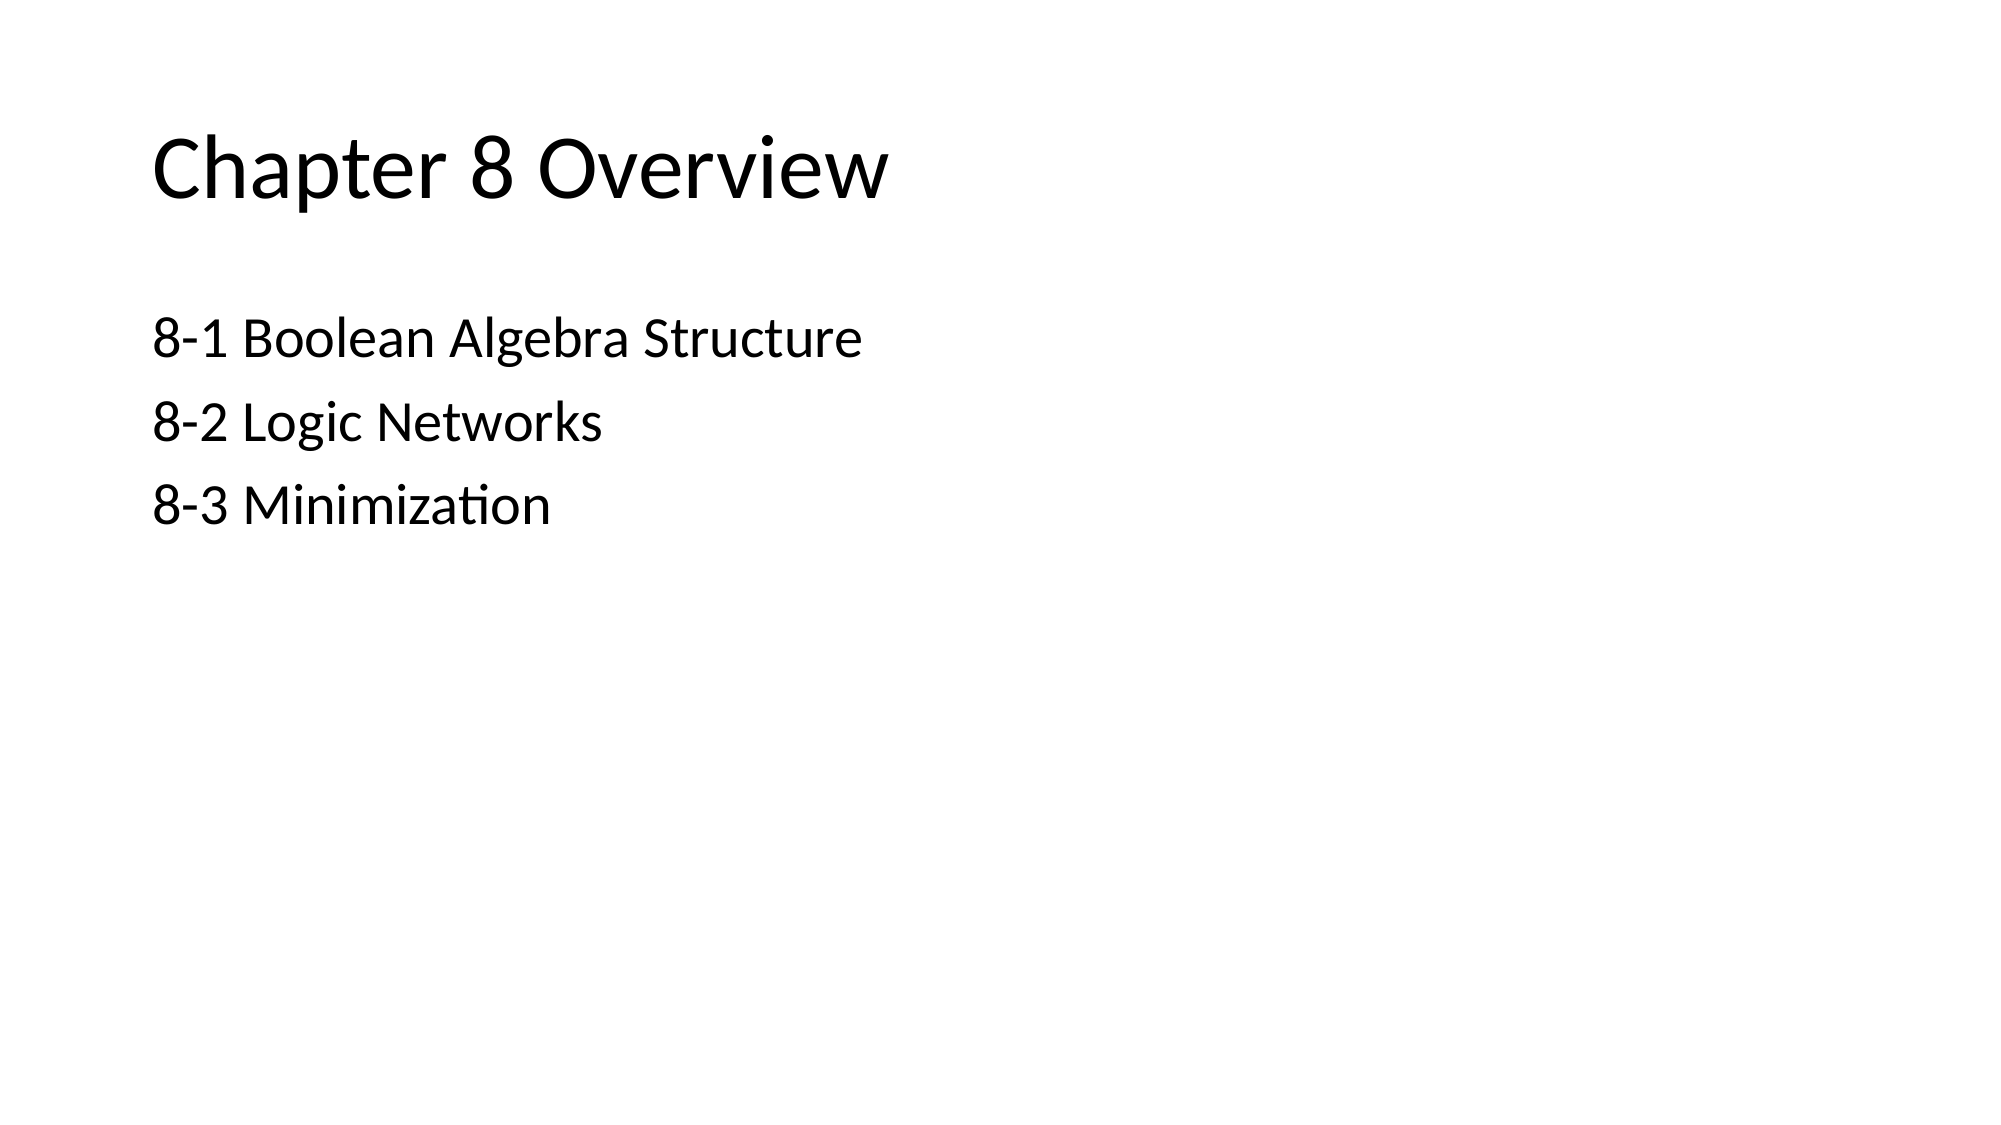

# Chapter 8 Overview
8-1 Boolean Algebra Structure
8-2 Logic Networks
8-3 Minimization